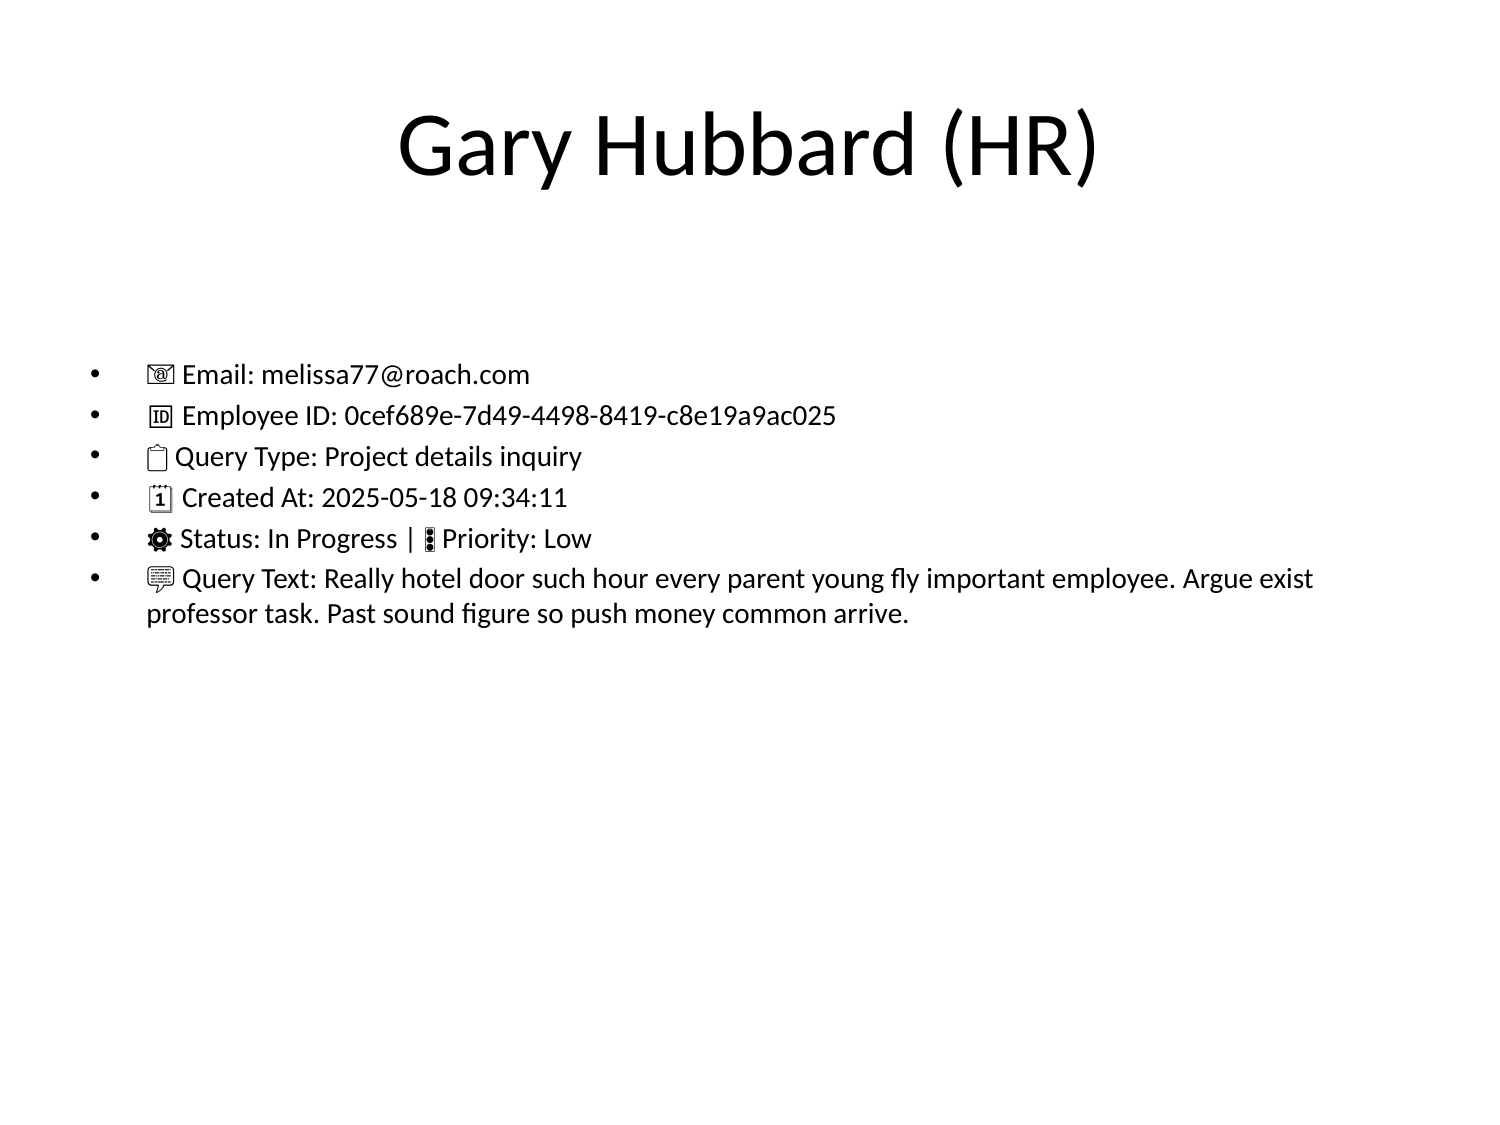

# Gary Hubbard (HR)

📧 Email: melissa77@roach.com
🆔 Employee ID: 0cef689e-7d49-4498-8419-c8e19a9ac025
📋 Query Type: Project details inquiry
🗓 Created At: 2025-05-18 09:34:11
⚙ Status: In Progress | 🚦 Priority: Low
💬 Query Text: Really hotel door such hour every parent young fly important employee. Argue exist professor task. Past sound figure so push money common arrive.